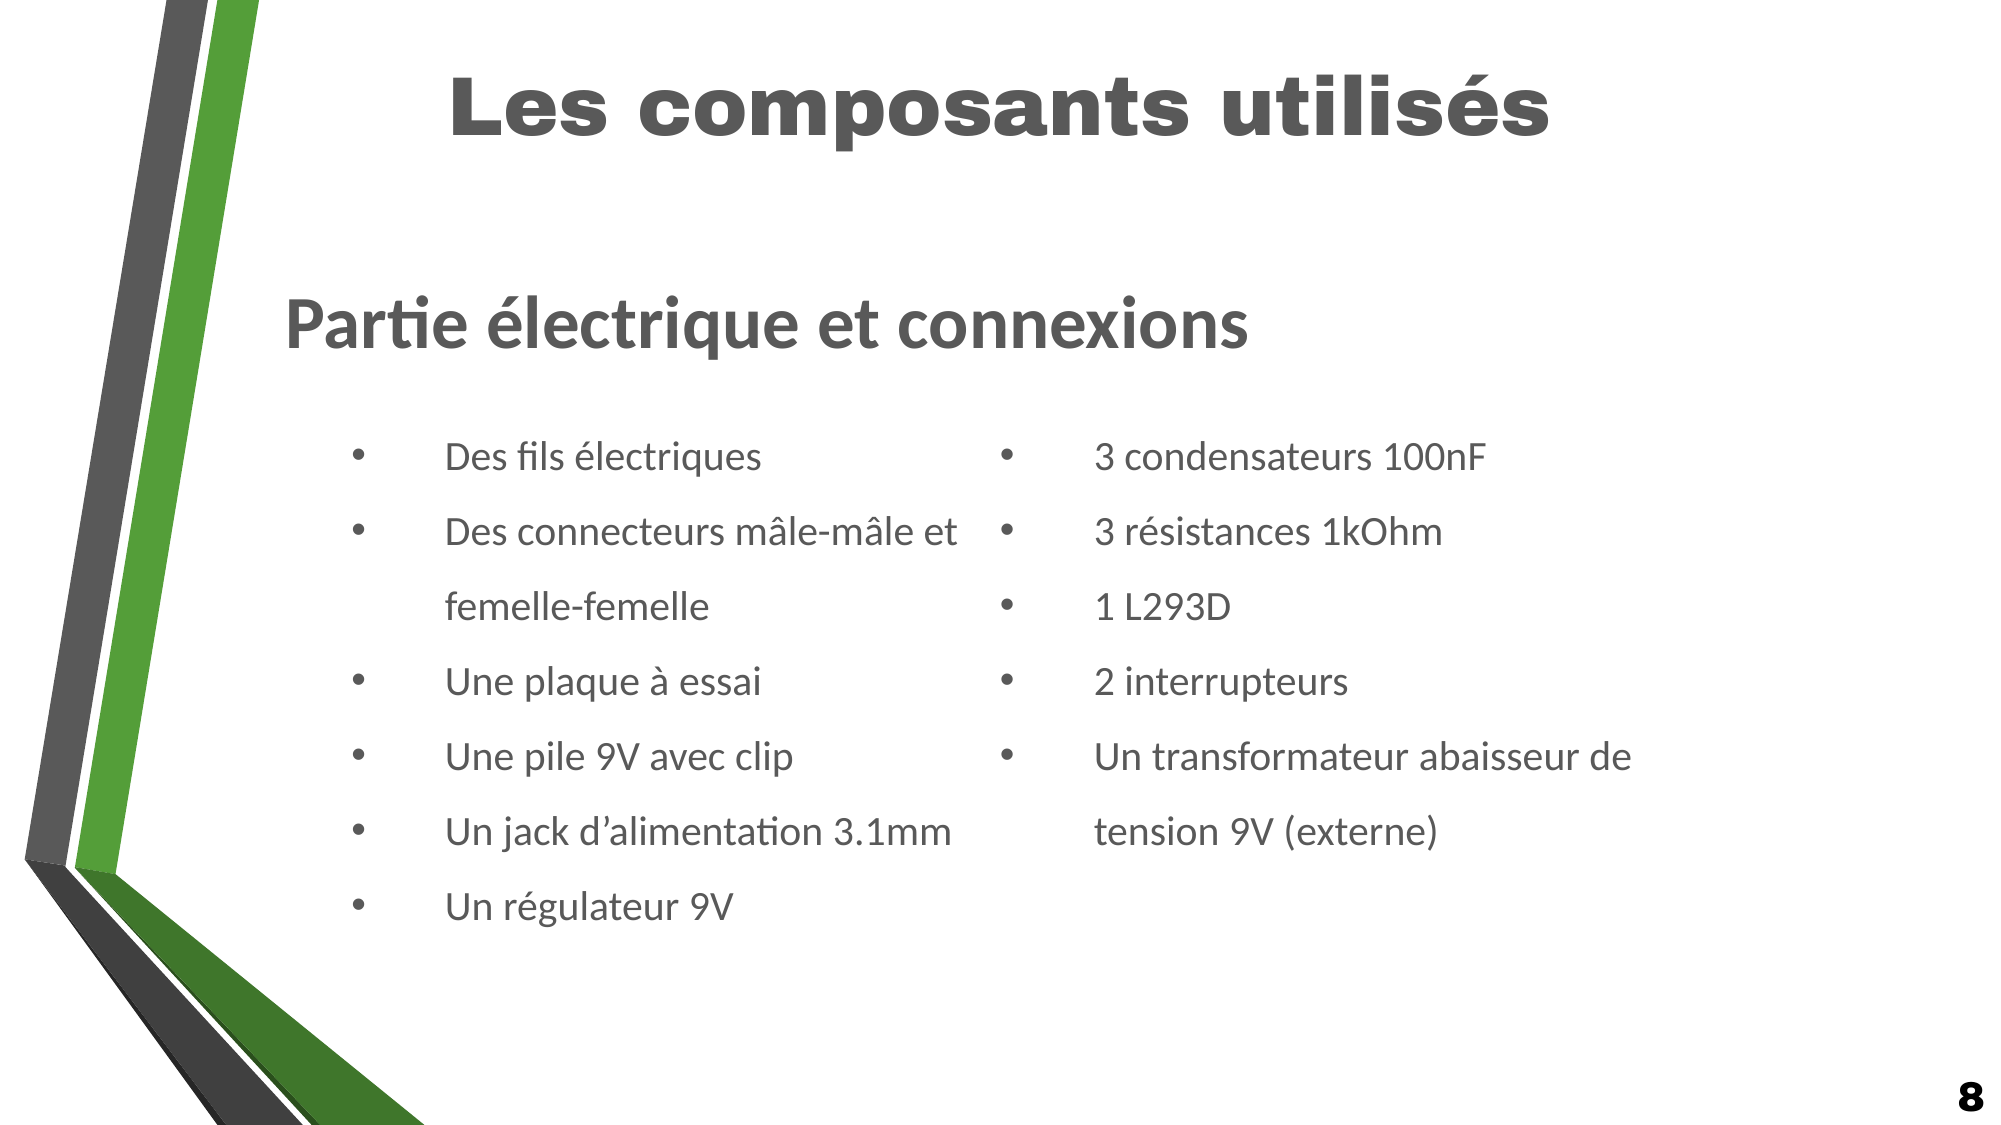

Les composants utilisés
Partie électrique et connexions
Des fils électriques
Des connecteurs mâle-mâle et femelle-femelle
Une plaque à essai
Une pile 9V avec clip
Un jack d’alimentation 3.1mm
Un régulateur 9V

3 condensateurs 100nF
3 résistances 1kOhm
1 L293D
2 interrupteurs
Un transformateur abaisseur de tension 9V (externe)
8